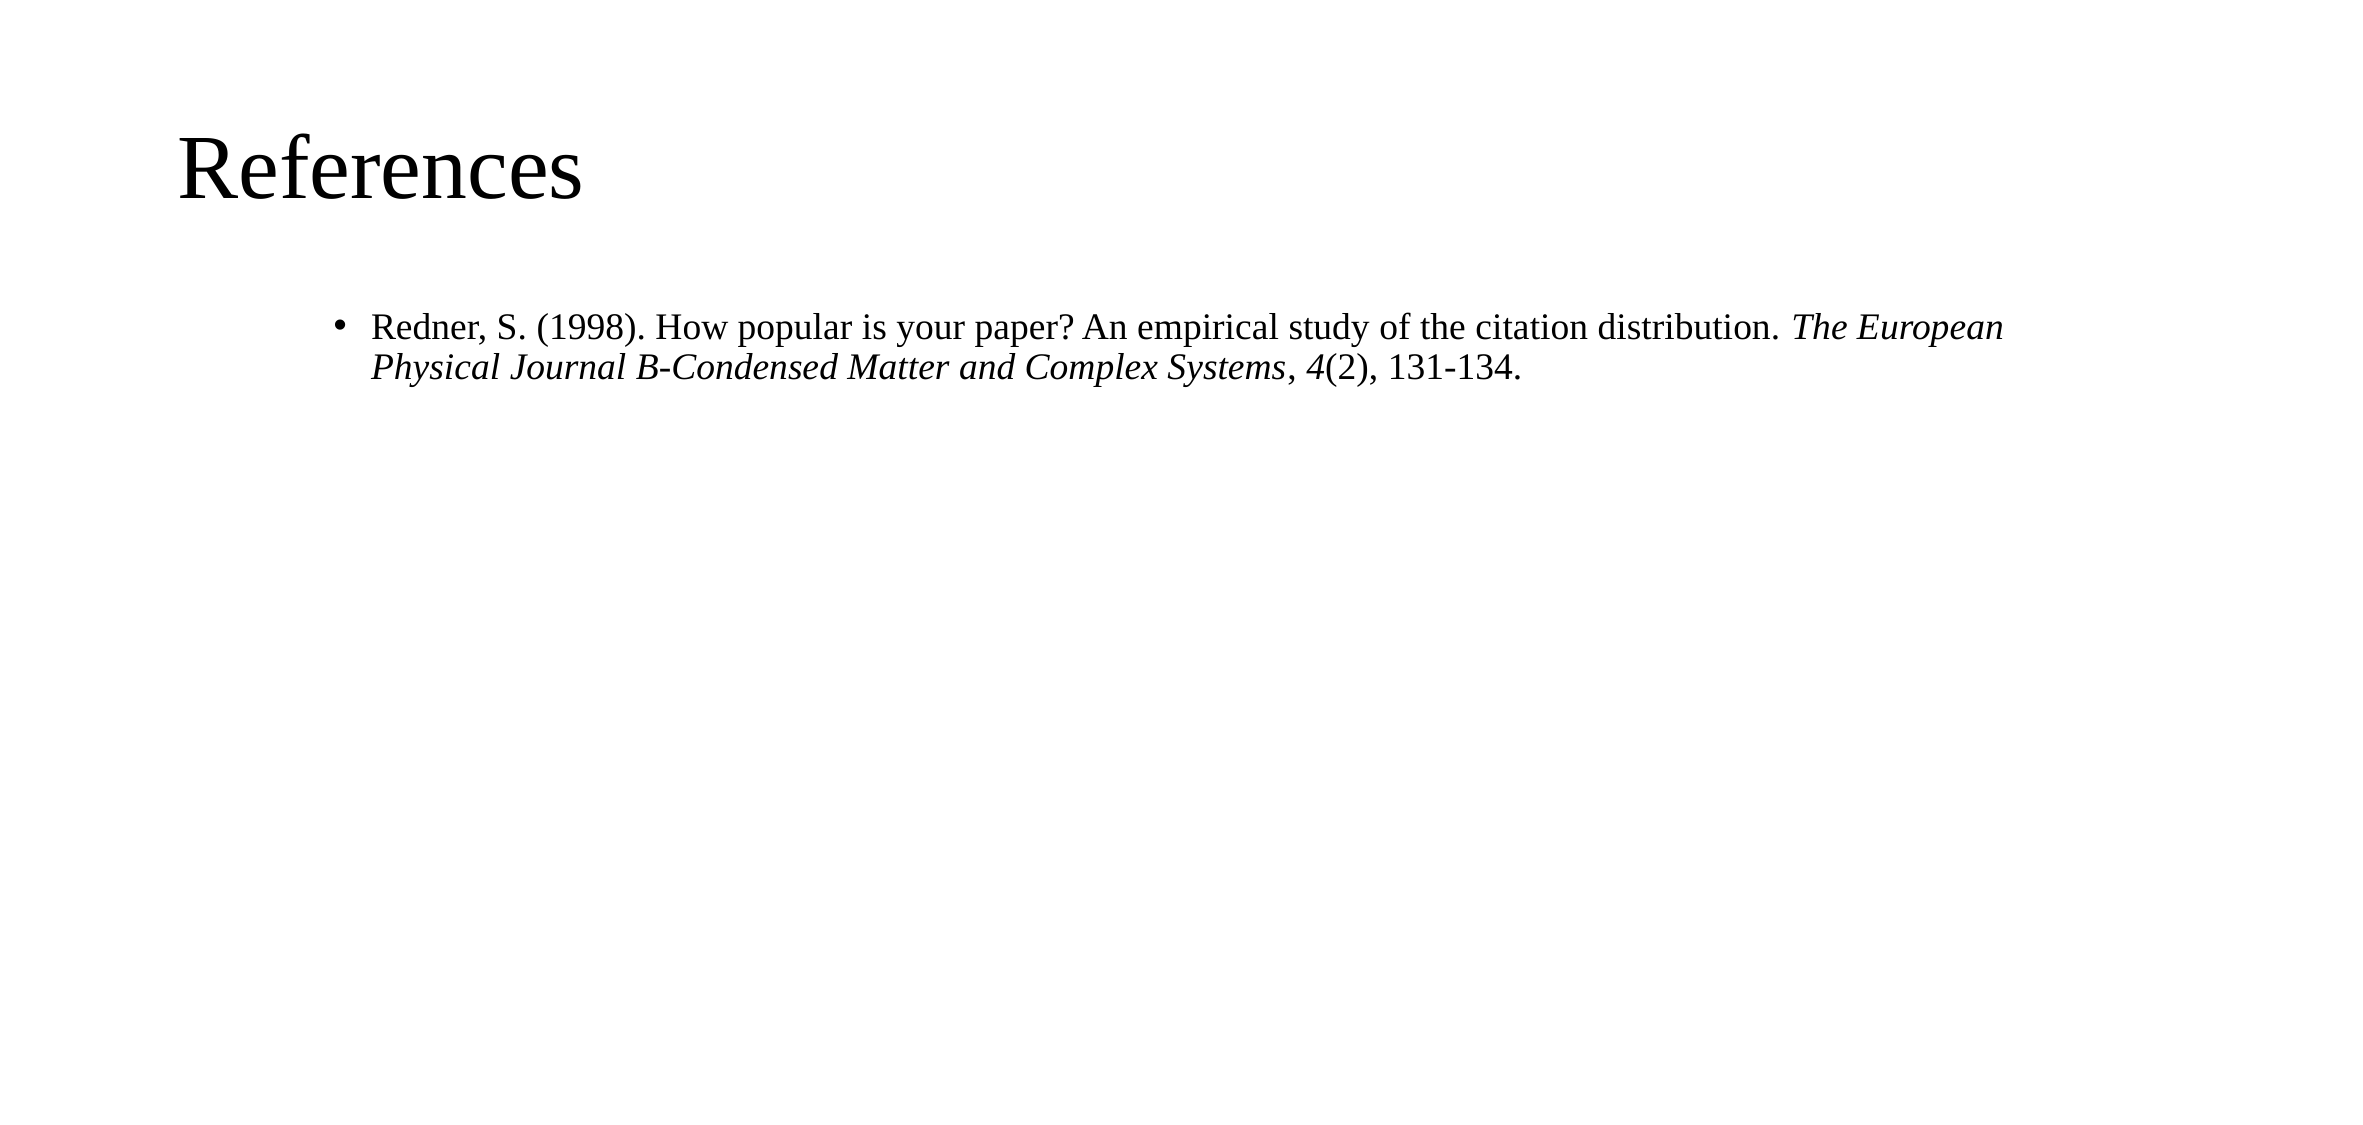

# References
Redner, S. (1998). How popular is your paper? An empirical study of the citation distribution. The European Physical Journal B-Condensed Matter and Complex Systems, 4(2), 131-134.